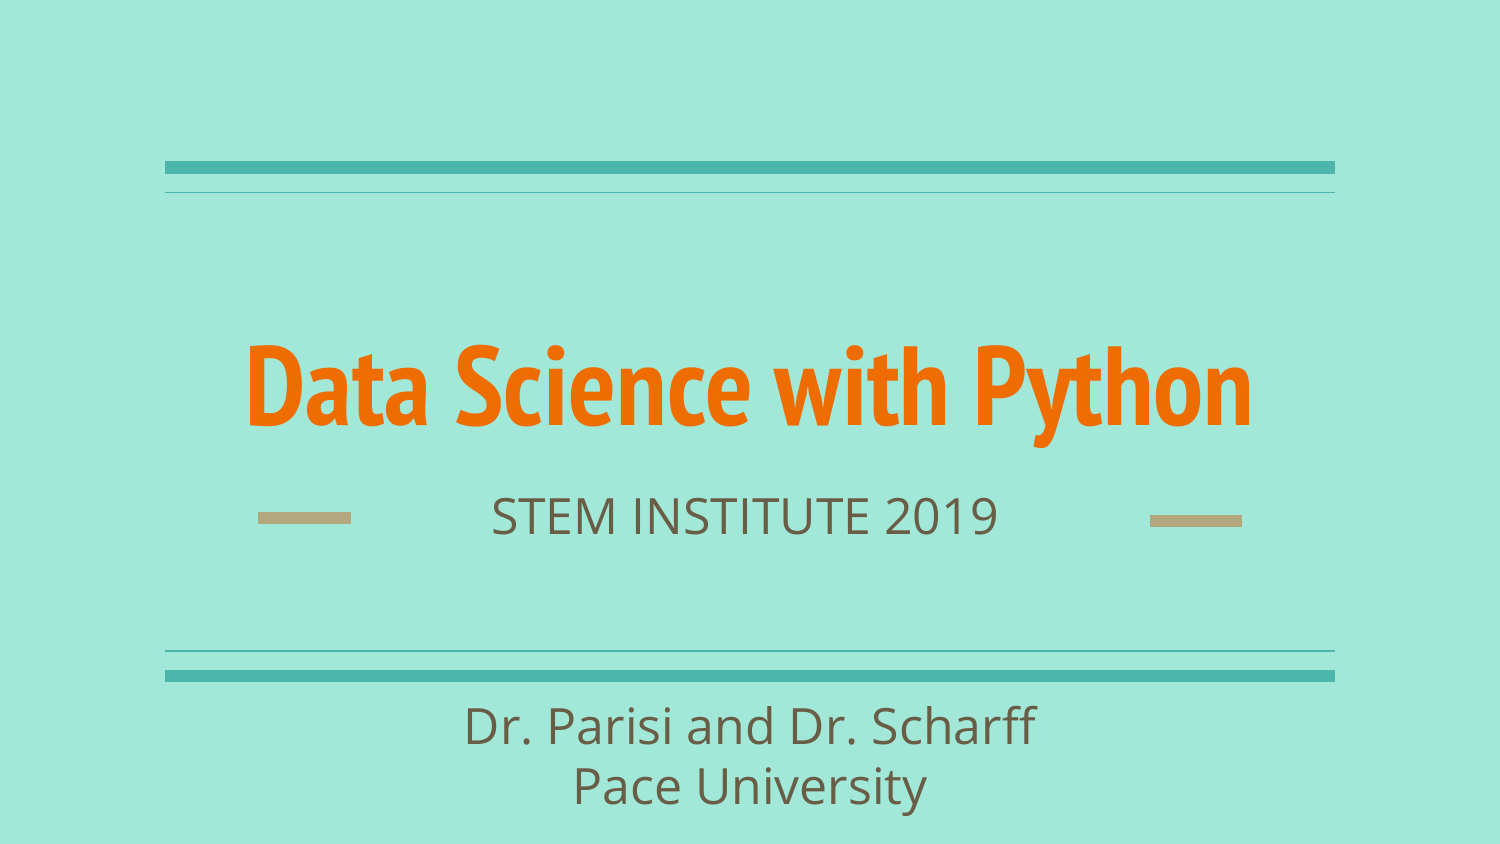

# Data Science with Python
STEM INSTITUTE 2019
Dr. Parisi and Dr. Scharff
Pace University